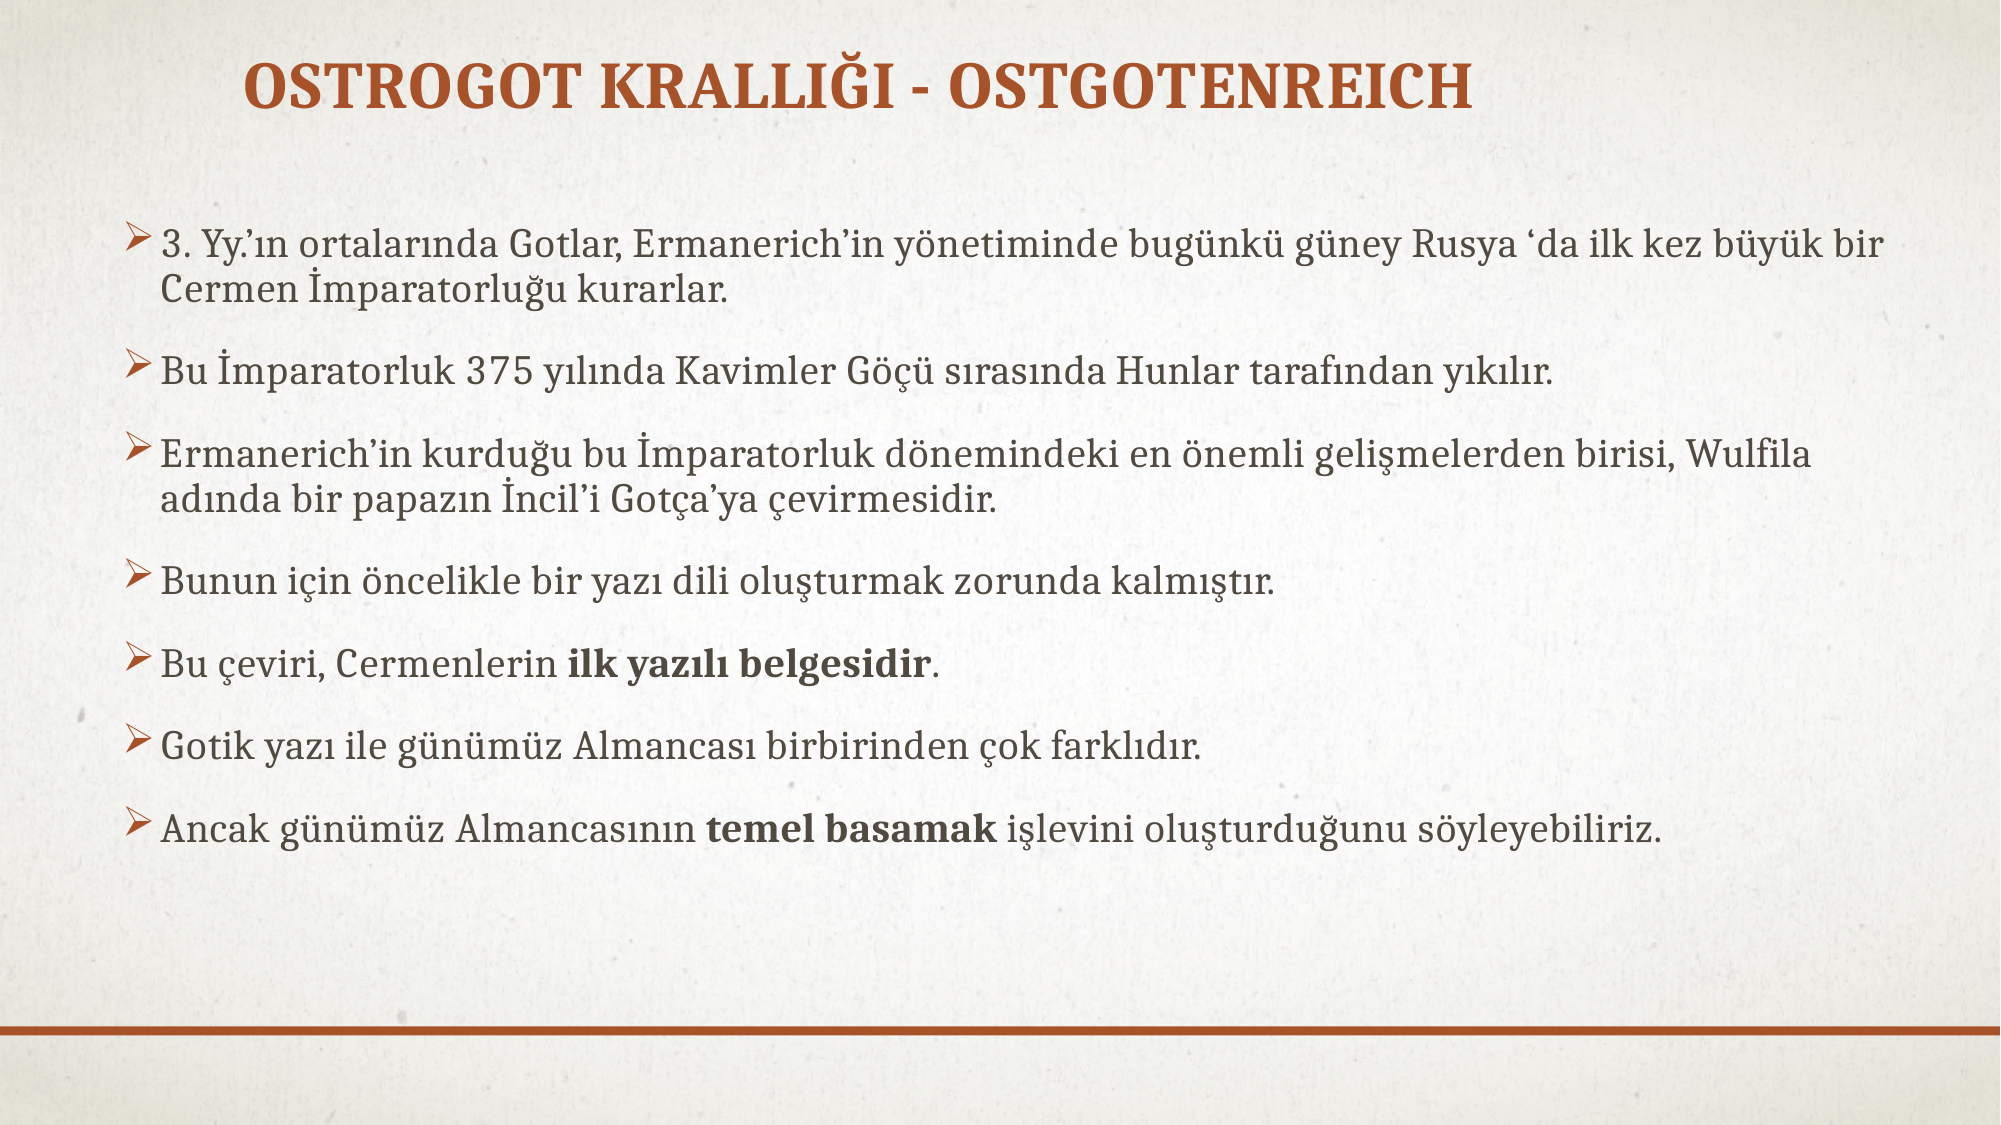

# Ostrogot Krallığı - OstgotenreIch
3. Yy.’ın ortalarında Gotlar, Ermanerich’in yönetiminde bugünkü güney Rusya ‘da ilk kez büyük bir Cermen İmparatorluğu kurarlar.
Bu İmparatorluk 375 yılında Kavimler Göçü sırasında Hunlar tarafından yıkılır.
Ermanerich’in kurduğu bu İmparatorluk dönemindeki en önemli gelişmelerden birisi, Wulfila adında bir papazın İncil’i Gotça’ya çevirmesidir.
Bunun için öncelikle bir yazı dili oluşturmak zorunda kalmıştır.
Bu çeviri, Cermenlerin ilk yazılı belgesidir.
Gotik yazı ile günümüz Almancası birbirinden çok farklıdır.
Ancak günümüz Almancasının temel basamak işlevini oluşturduğunu söyleyebiliriz.